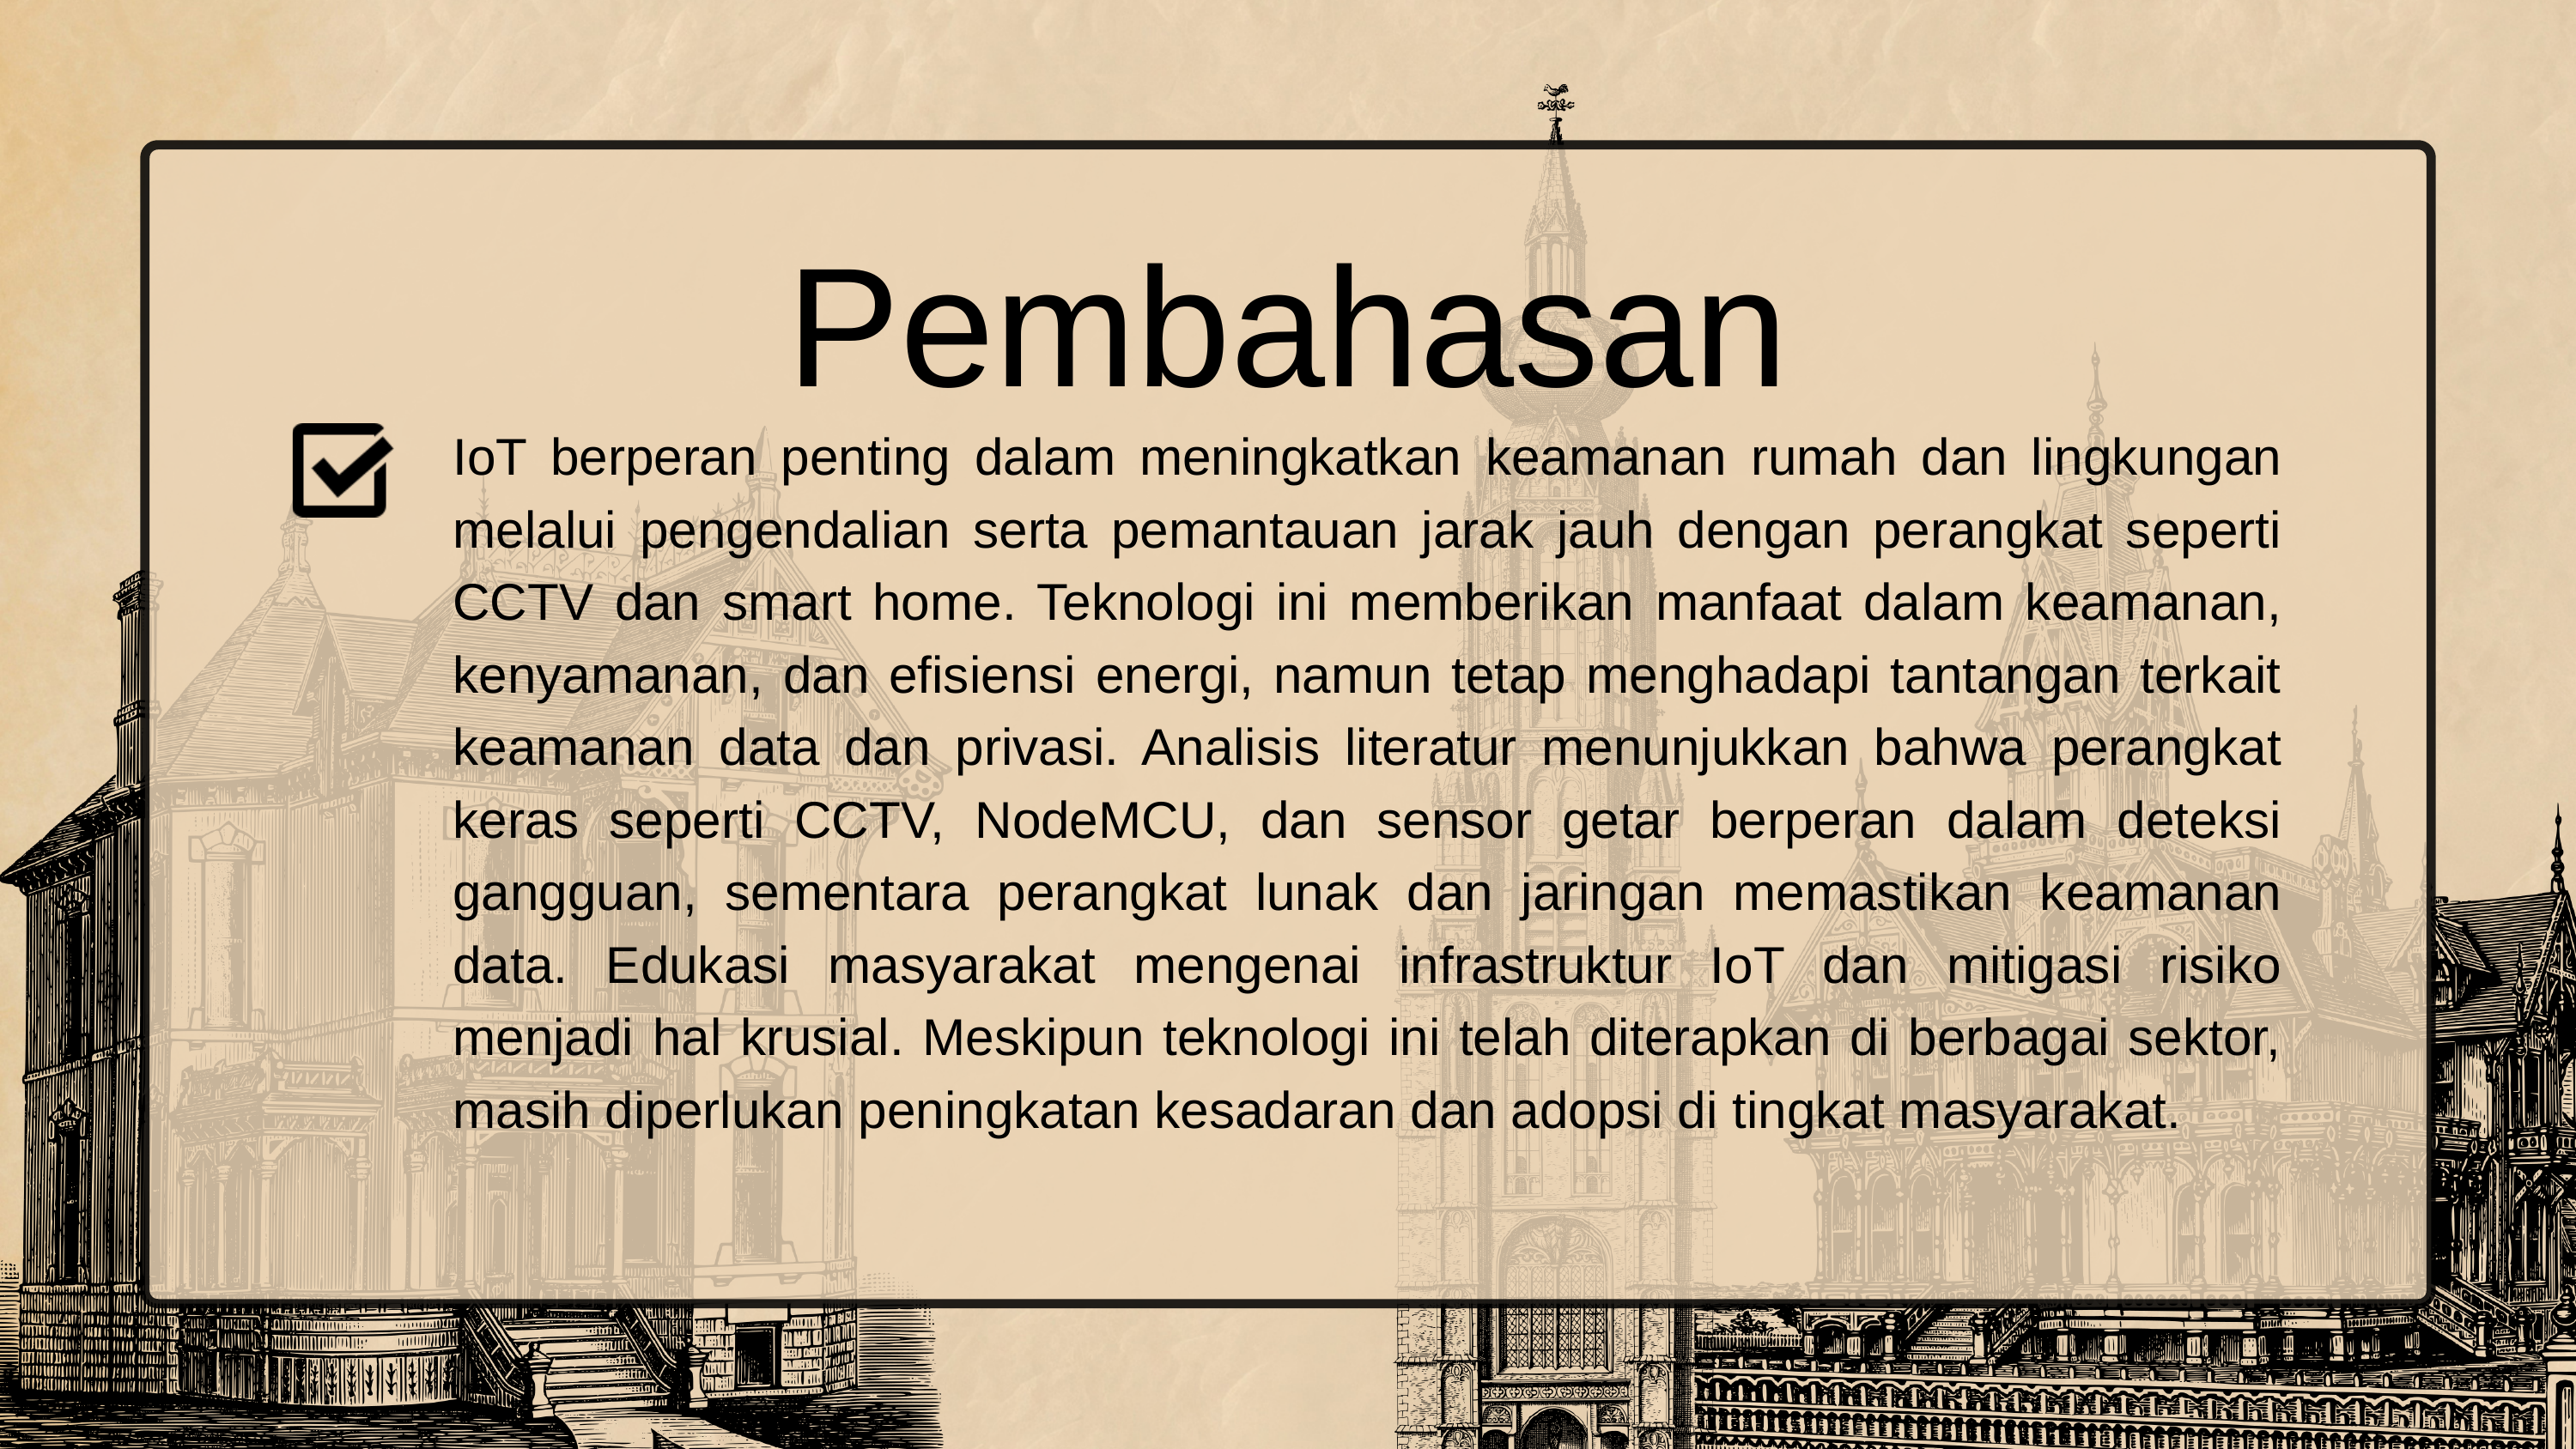

Pembahasan

IoT berperan penting dalam meningkatkan keamanan rumah dan lingkungan melalui pengendalian serta pemantauan jarak jauh dengan perangkat seperti CCTV dan smart home. Teknologi ini memberikan manfaat dalam keamanan, kenyamanan, dan efisiensi energi, namun tetap menghadapi tantangan terkait keamanan data dan privasi. Analisis literatur menunjukkan bahwa perangkat keras seperti CCTV, NodeMCU, dan sensor getar berperan dalam deteksi gangguan, sementara perangkat lunak dan jaringan memastikan keamanan data. Edukasi masyarakat mengenai infrastruktur IoT dan mitigasi risiko menjadi hal krusial. Meskipun teknologi ini telah diterapkan di berbagai sektor, masih diperlukan peningkatan kesadaran dan adopsi di tingkat masyarakat.